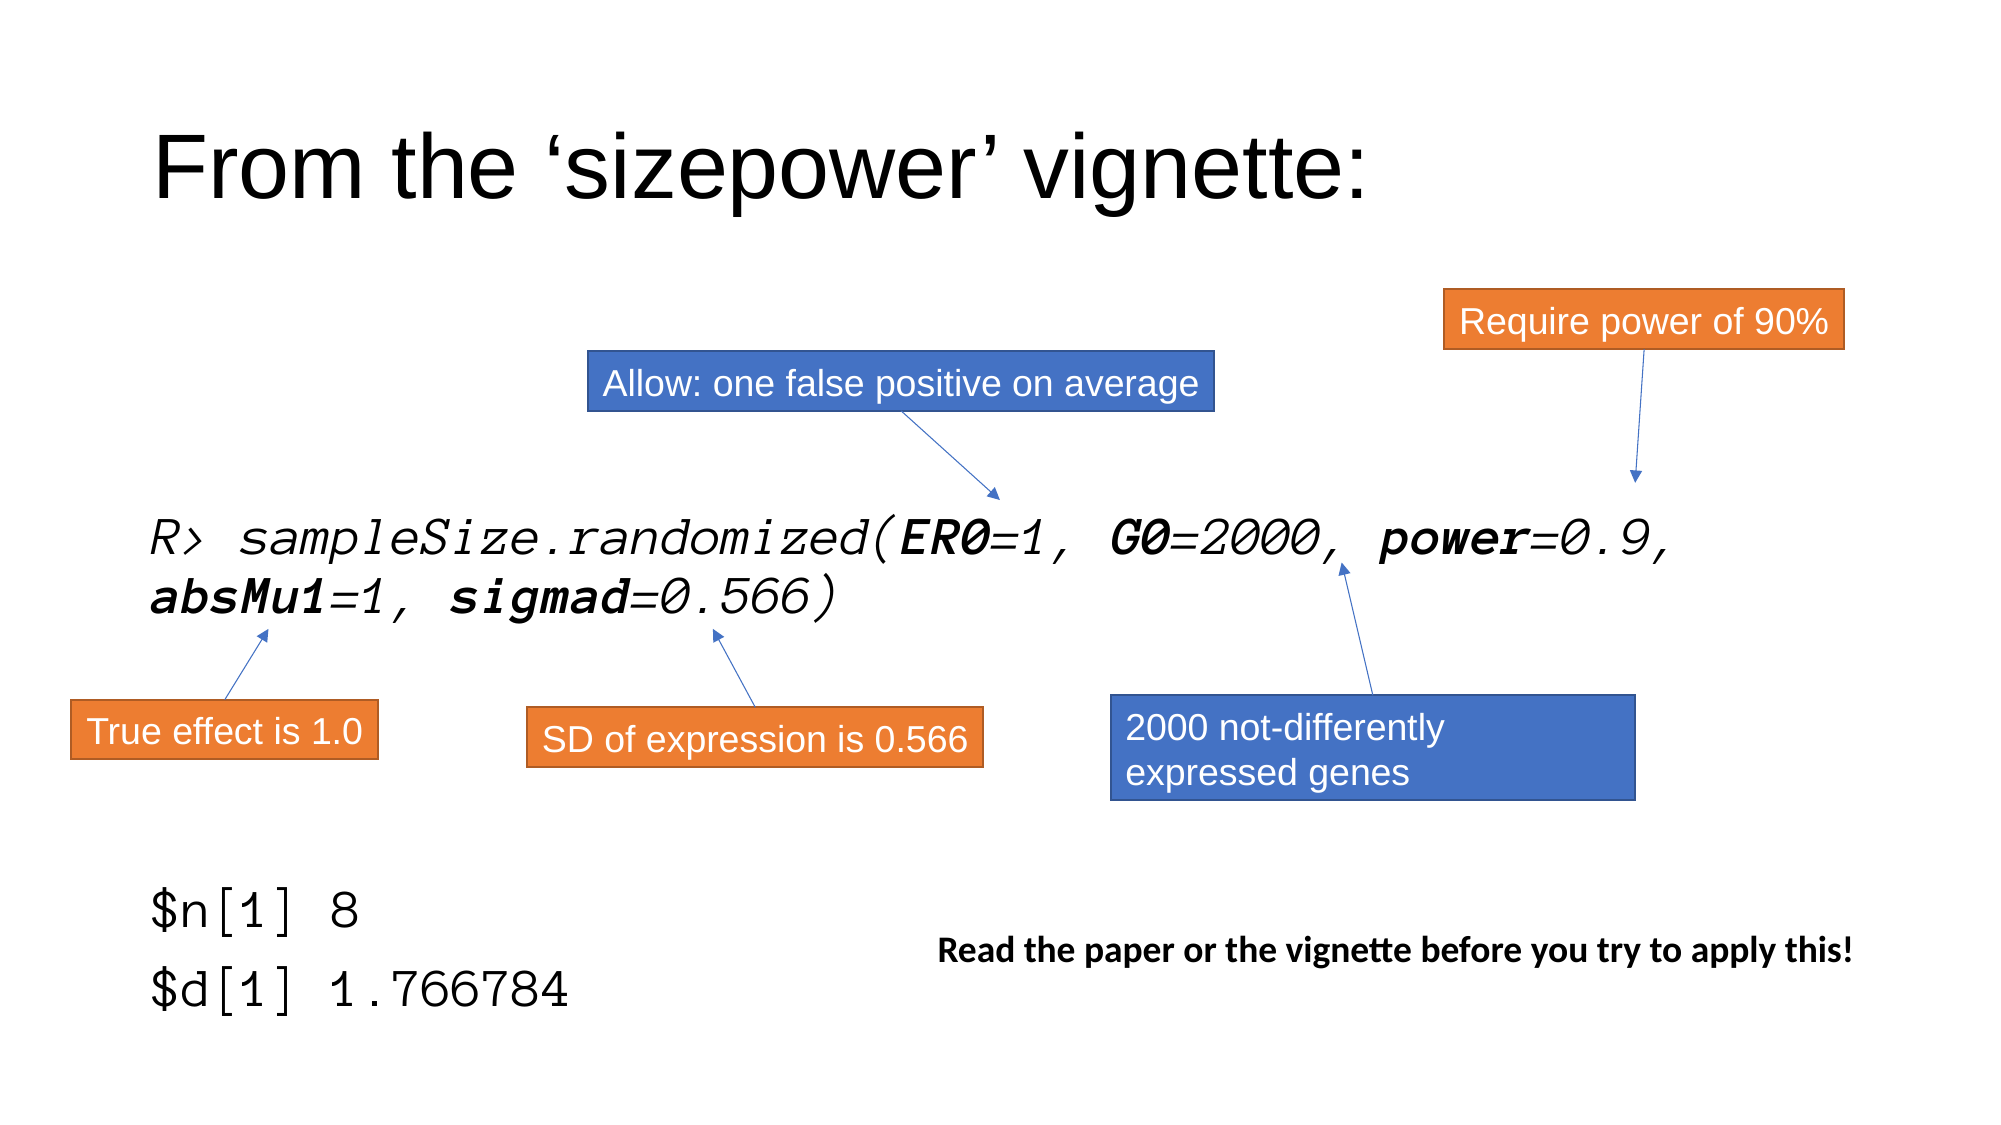

# From the ‘sizepower’ vignette:
Require power of 90%
Allow: one false positive on average
R> sampleSize.randomized(ER0=1, G0=2000, power=0.9, absMu1=1, sigmad=0.566)

$n[1] 8
$d[1] 1.766784
2000 not-differently expressed genes
True effect is 1.0
SD of expression is 0.566
Read the paper or the vignette before you try to apply this!